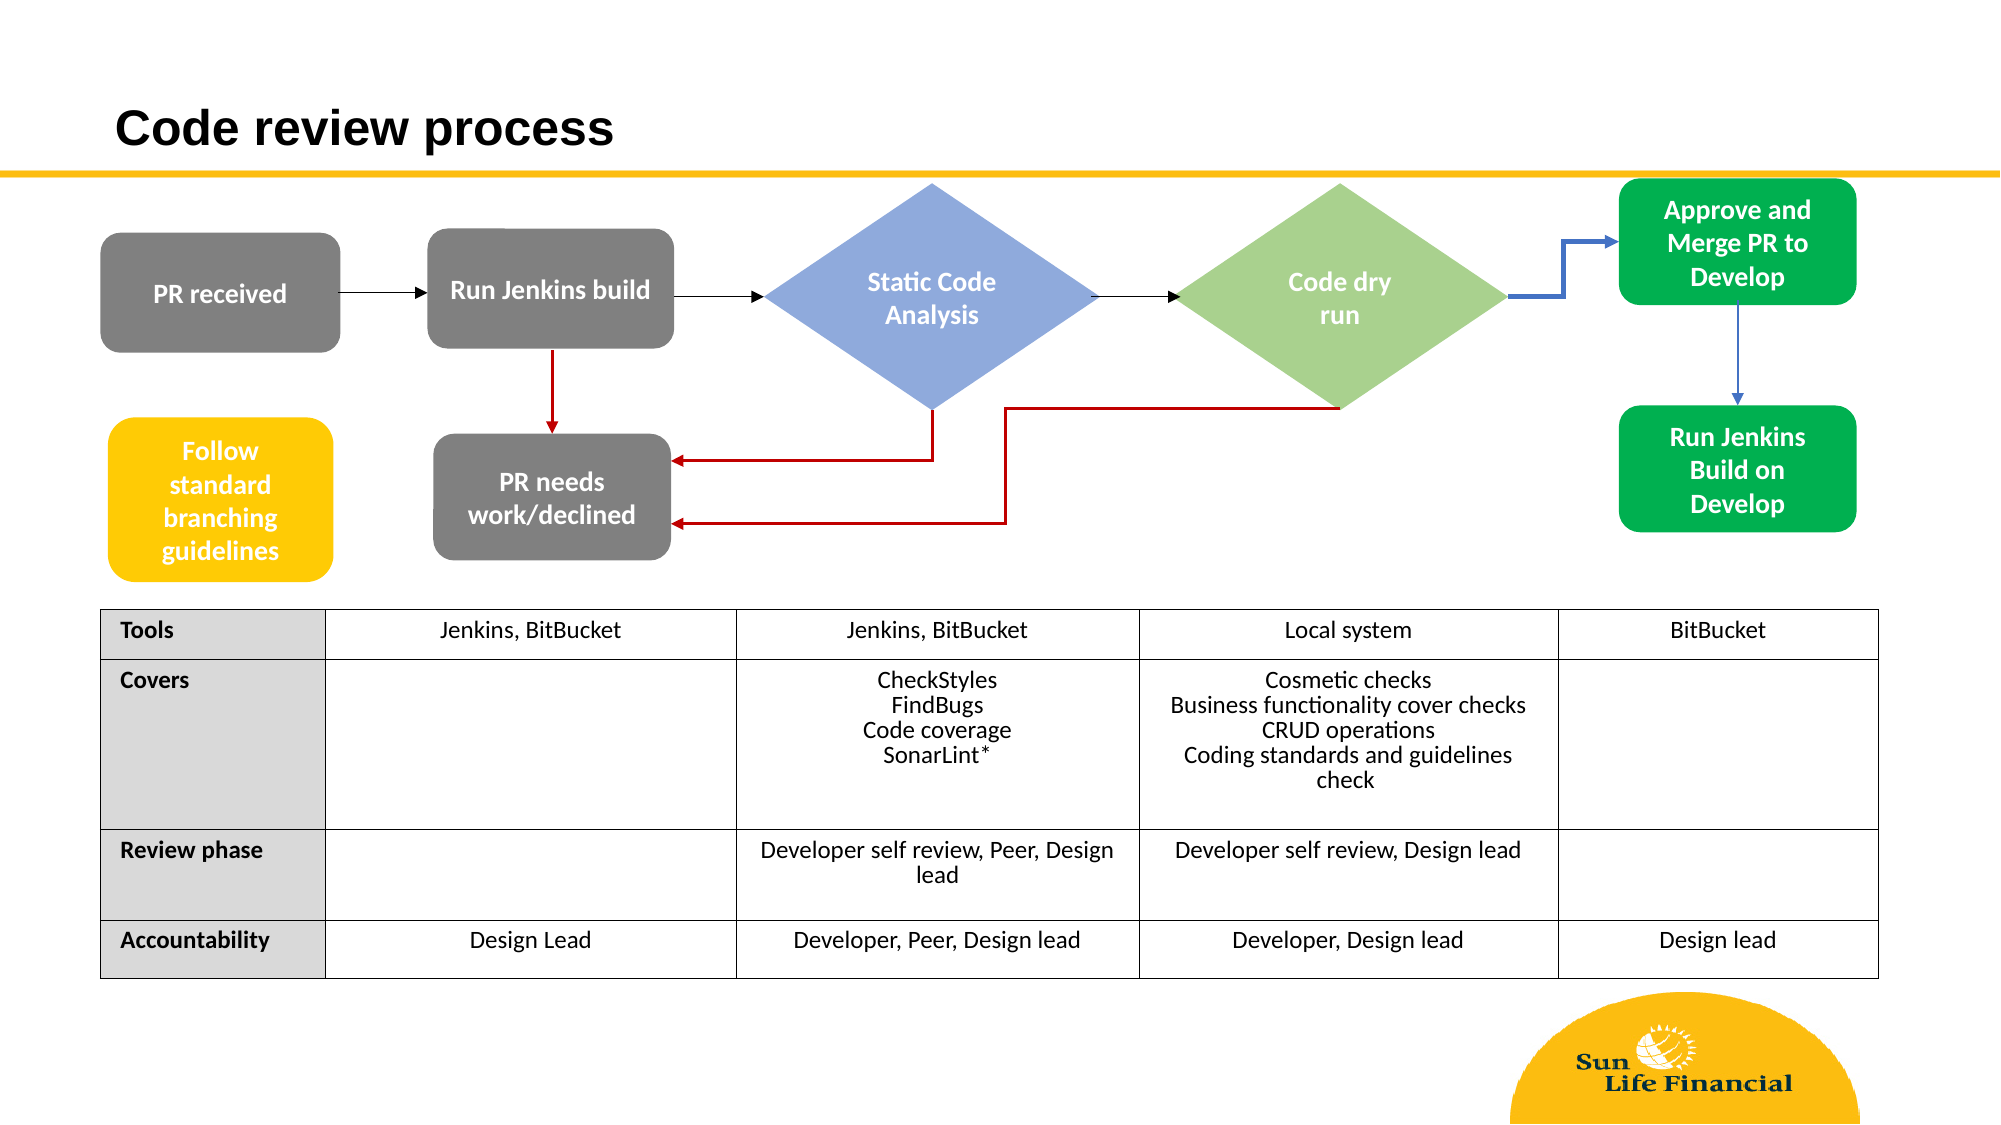

Code review process
Approve and Merge PR to Develop
Run Jenkins Build on Develop
Code dry run
Static Code Analysis
Run Jenkins build
PR received
PR needs work/declined
Follow standard branching guidelines
| Tools | Jenkins, BitBucket | Jenkins, BitBucket | Local system | BitBucket |
| --- | --- | --- | --- | --- |
| Covers |  | CheckStyles FindBugs Code coverage SonarLint\* | Cosmetic checks Business functionality cover checks CRUD operations Coding standards and guidelines check |  |
| Review phase |  | Developer self review, Peer, Design lead | Developer self review, Design lead |  |
| Accountability | Design Lead | Developer, Peer, Design lead | Developer, Design lead | Design lead |